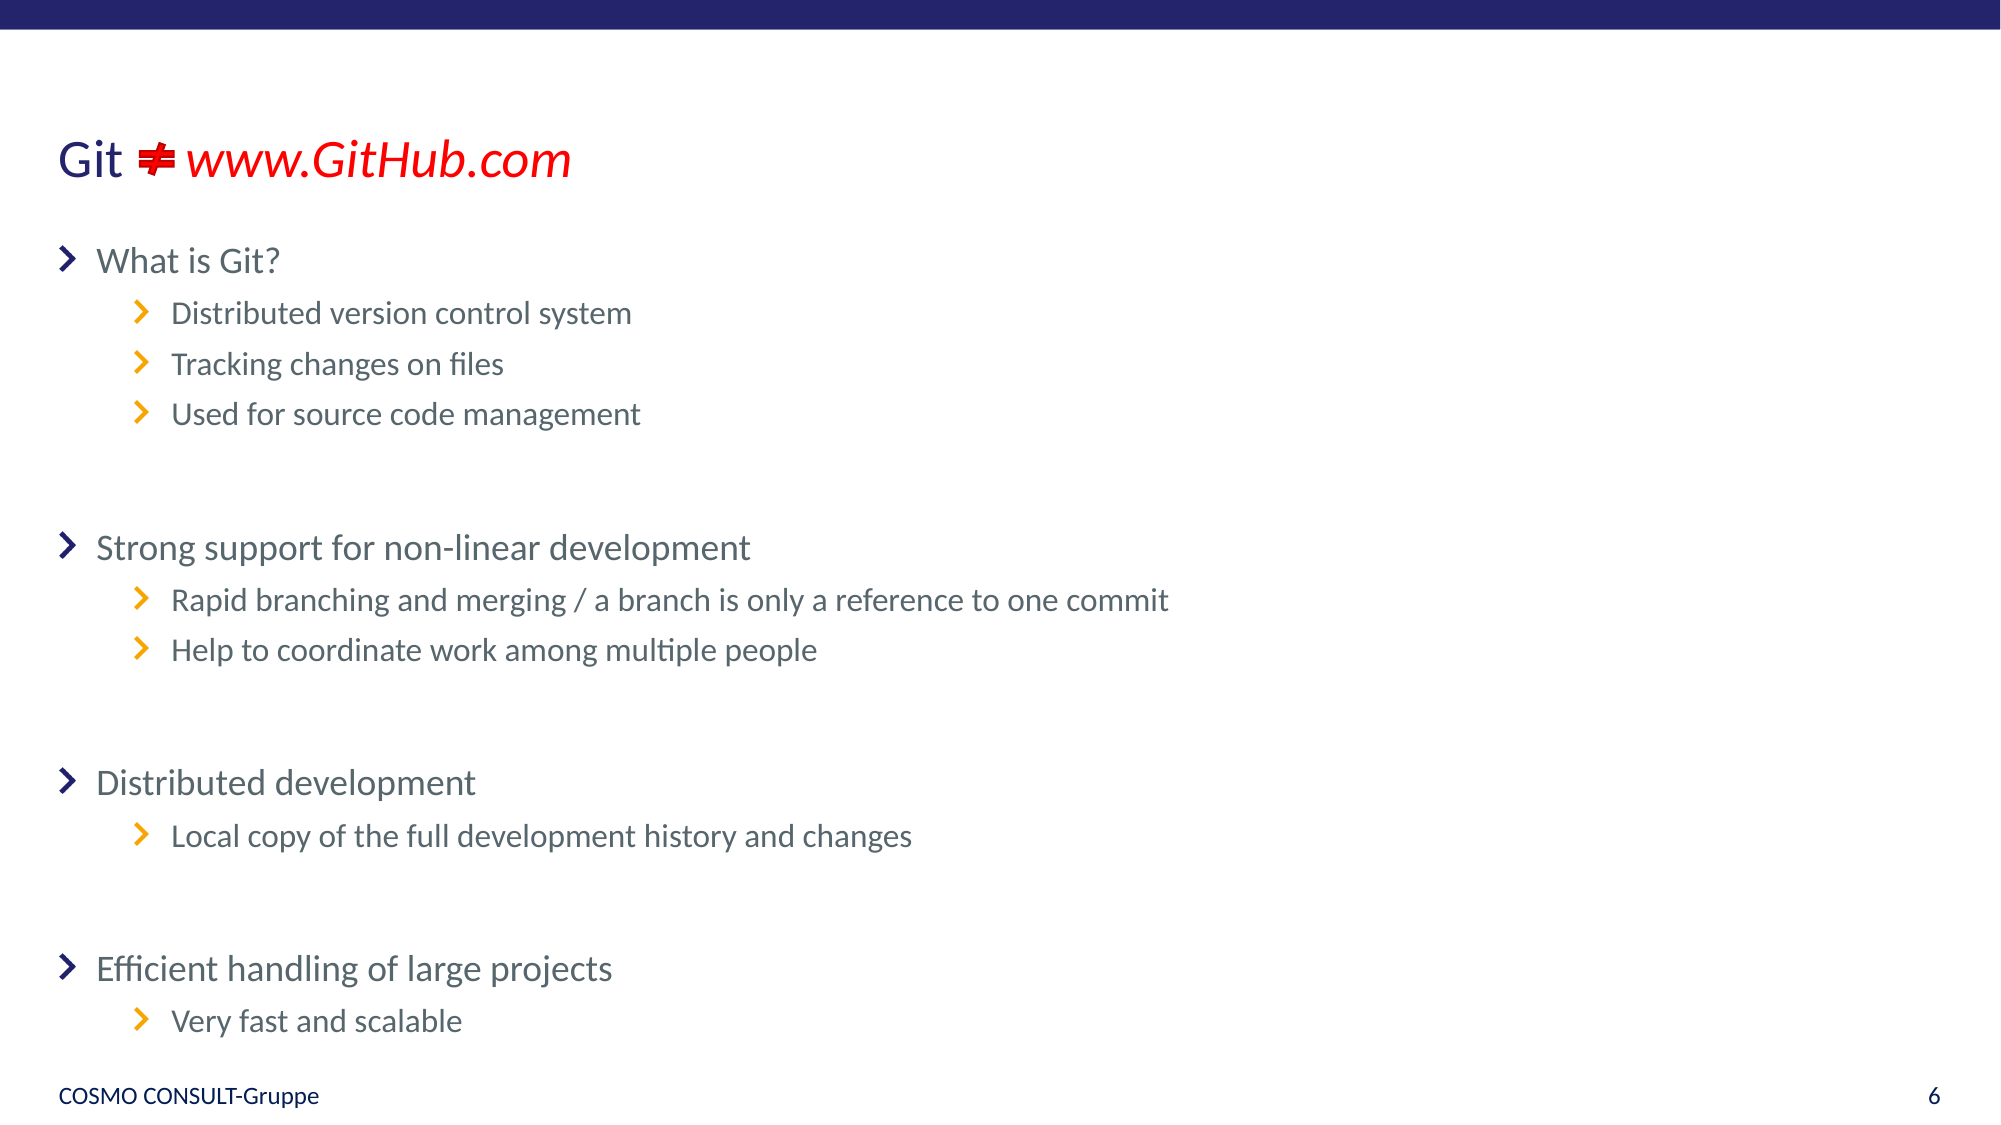

# Git     www.GitHub.com

What is Git?
Distributed version control system
Tracking changes on files
Used for source code management

Strong support for non-linear development
Rapid branching and merging / a branch is only a reference to one commit
Help to coordinate work among multiple people

Distributed development
Local copy of the full development history and changes

Efficient handling of large projects
Very fast and scalable